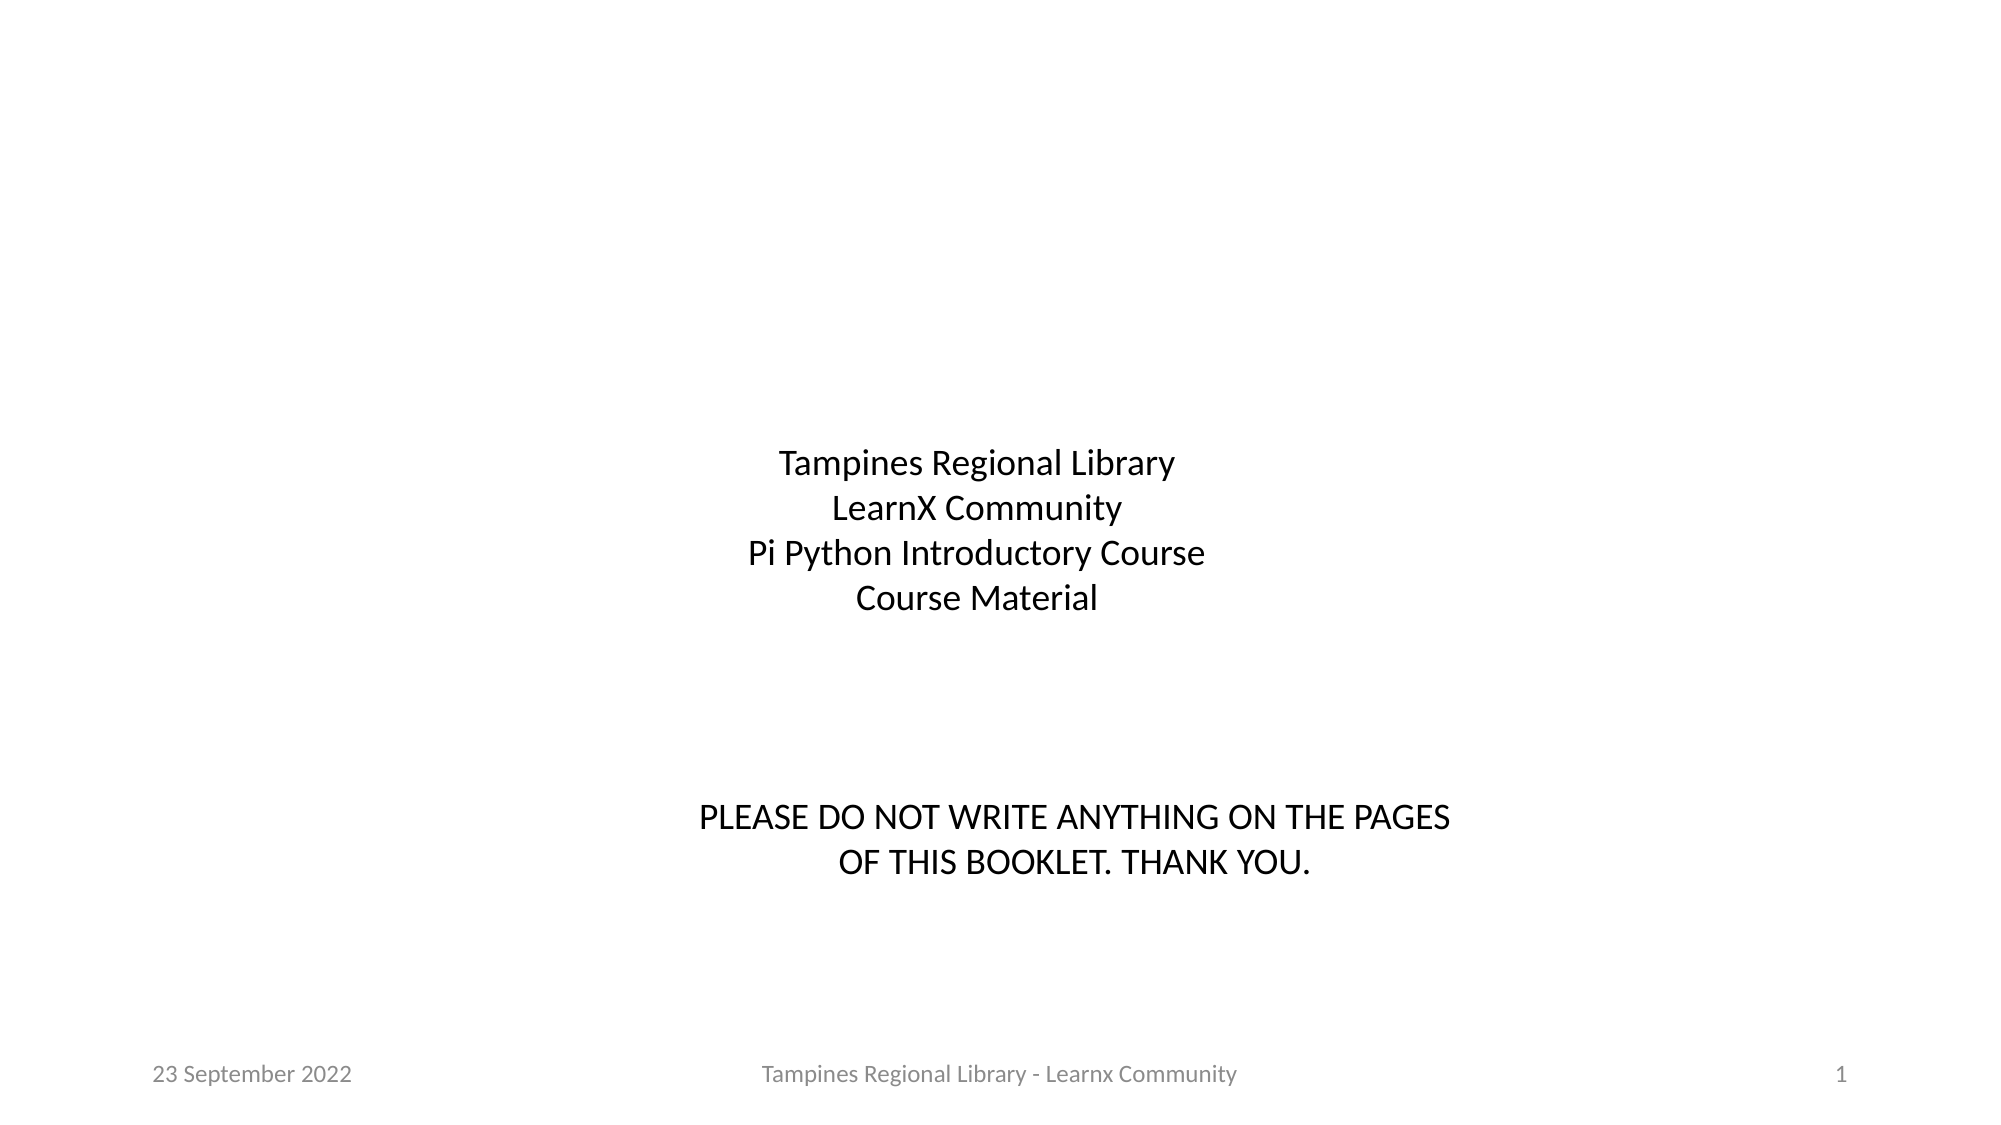

Tampines Regional Library
LearnX Community
Pi Python Introductory Course
Course Material

PLEASE DO NOT WRITE ANYTHING ON THE PAGES OF THIS BOOKLET. THANK YOU.
23 September 2022
Tampines Regional Library - Learnx Community
1